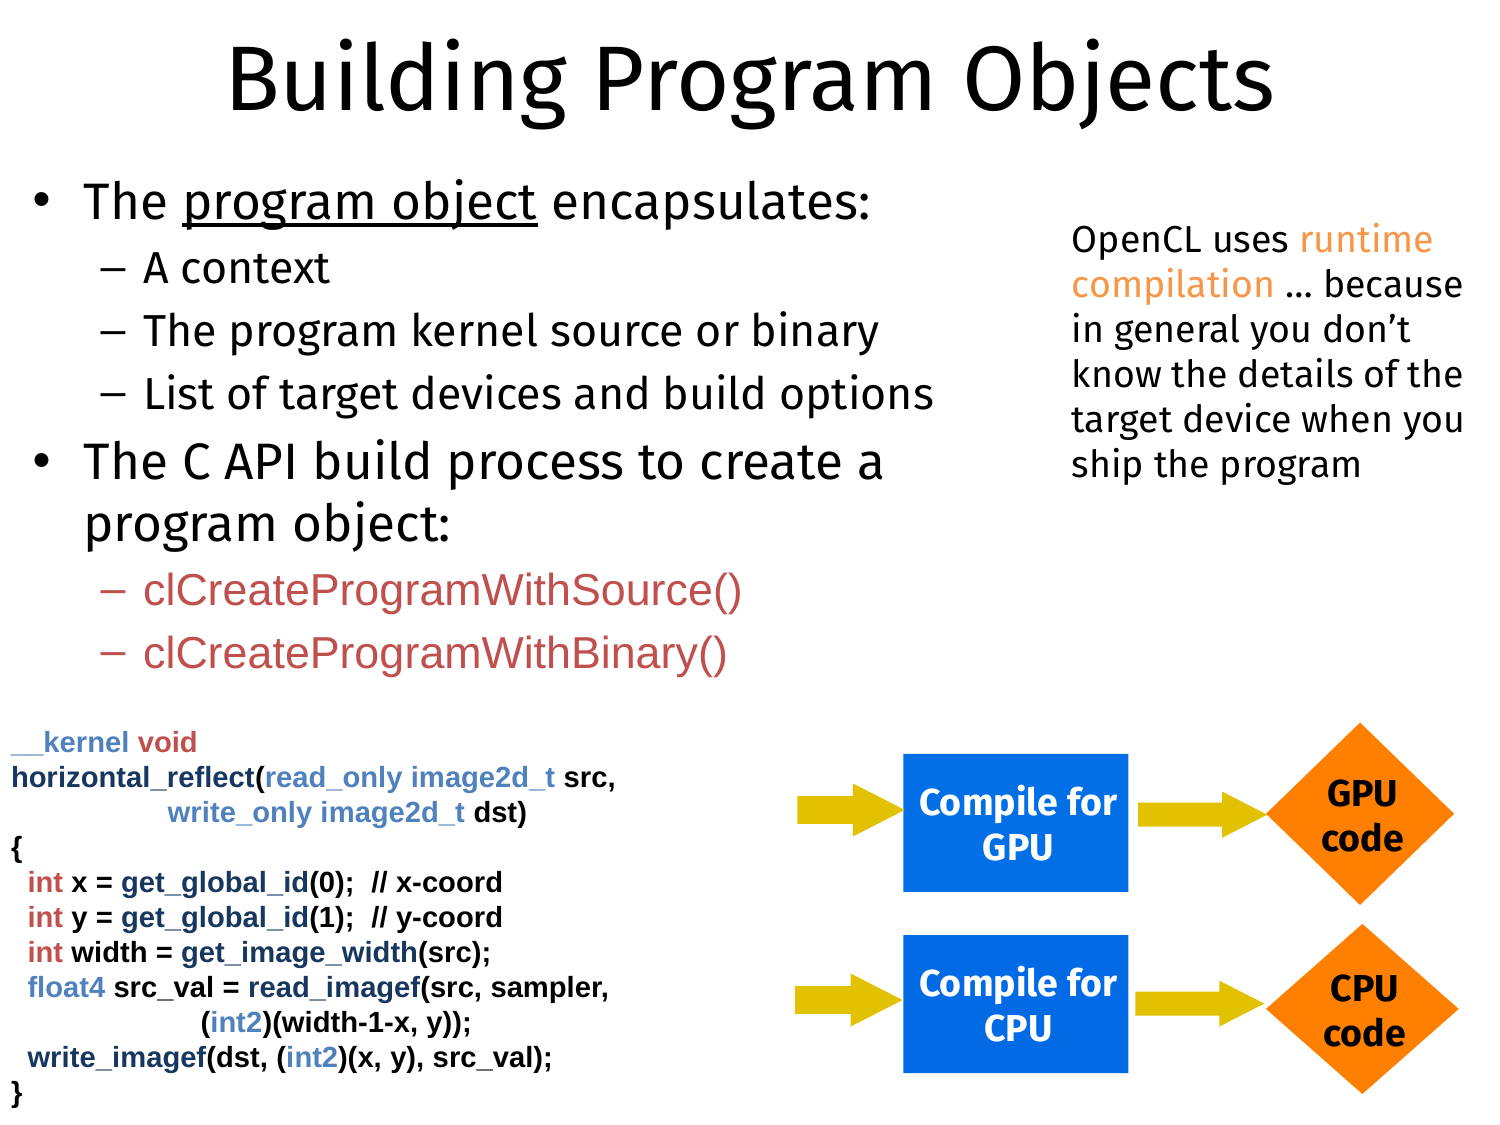

# Building Program Objects
The program object encapsulates:
A context
The program kernel source or binary
List of target devices and build options
The C API build process to create a program object:
clCreateProgramWithSource()
clCreateProgramWithBinary()

OpenCL uses runtime compilation … because in general you don’t know the details of the target device when you ship the program

GPU
code
__kernel void
horizontal_reflect(read_only image2d_t src,
                   write_only image2d_t dst)
{
  int x = get_global_id(0);  // x-coord
  int y = get_global_id(1);  // y-coord
  int width = get_image_width(src);
  float4 src_val = read_imagef(src, sampler,
                       (int2)(width-1-x, y));
  write_imagef(dst, (int2)(x, y), src_val);
}
Compile for GPU
Compile for CPU

CPU
code